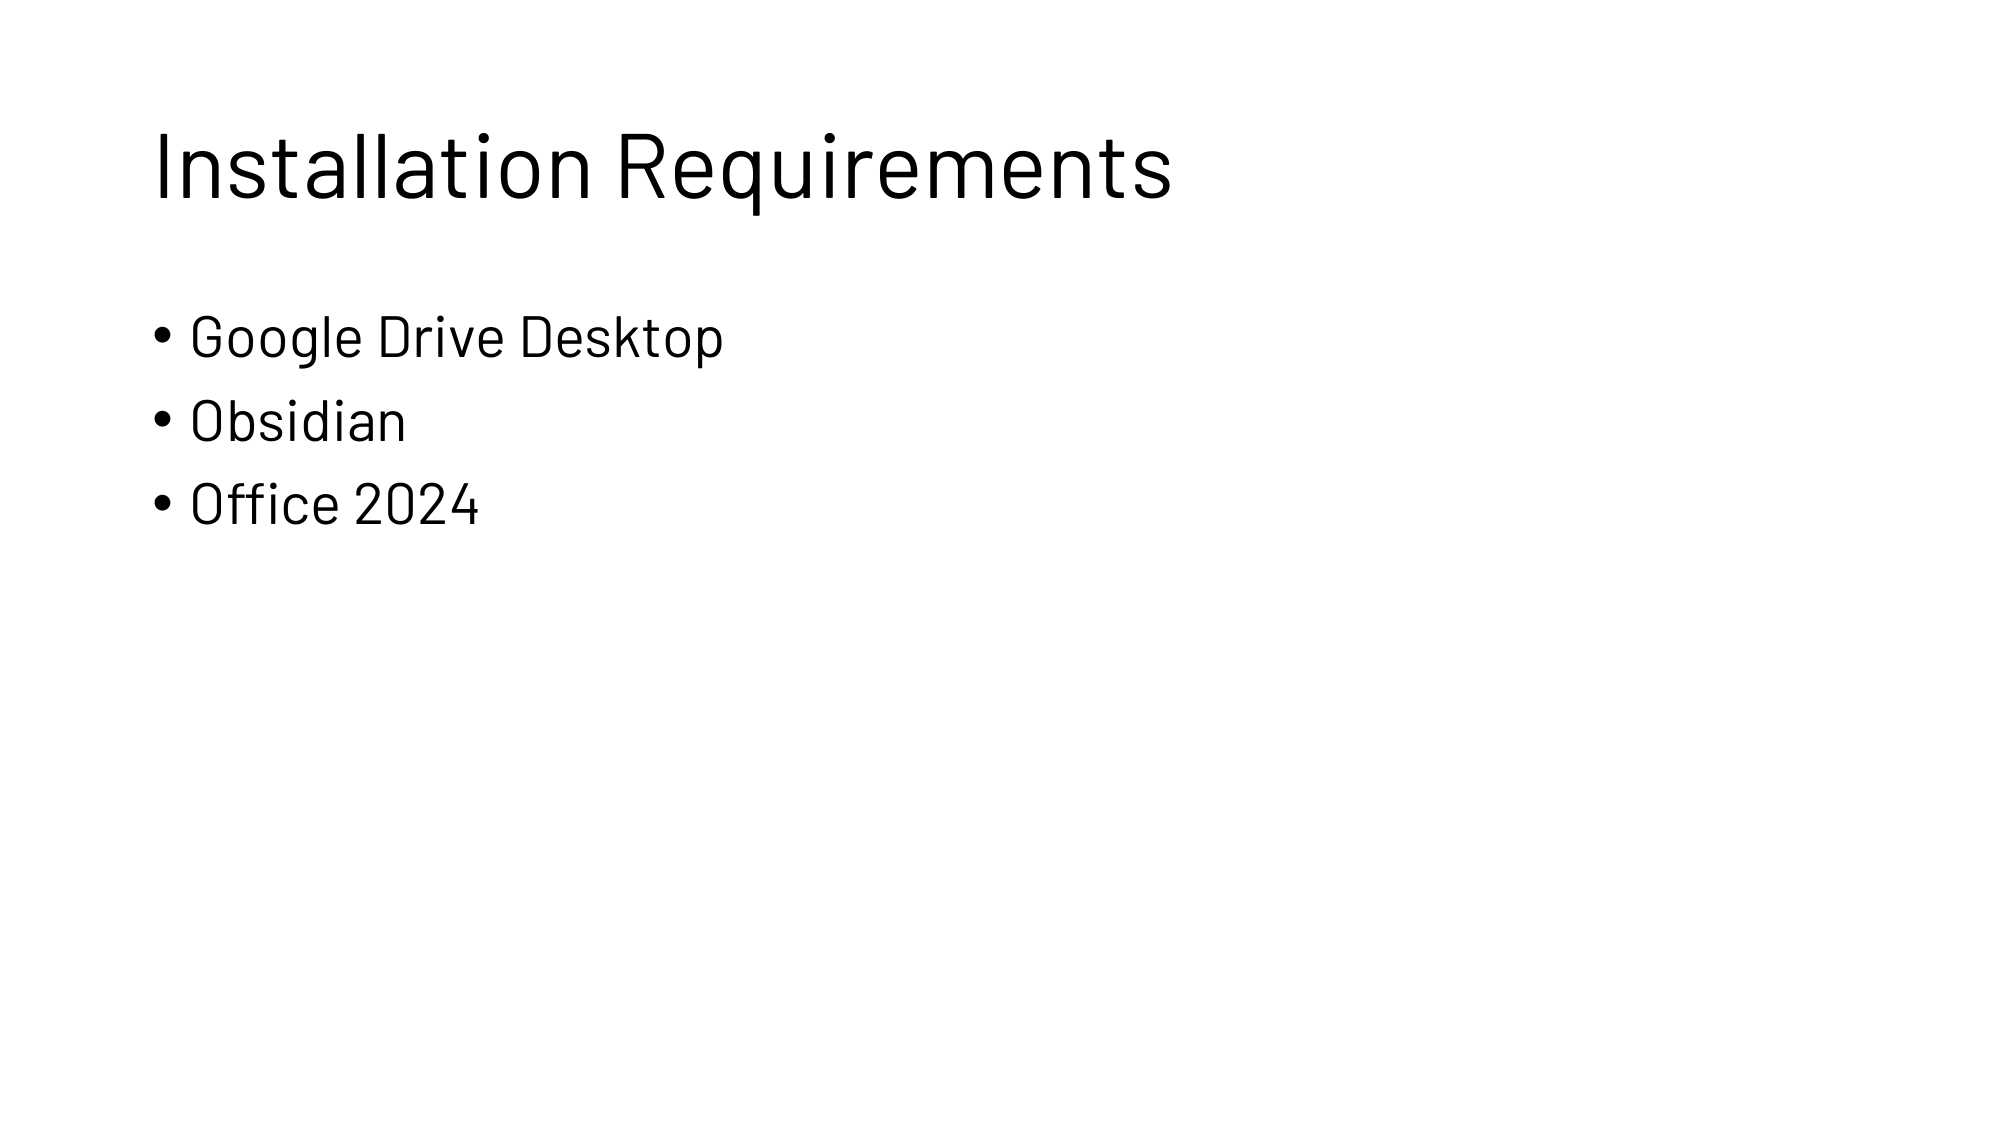

# Installation Requirements
Google Drive Desktop
Obsidian
Office 2024